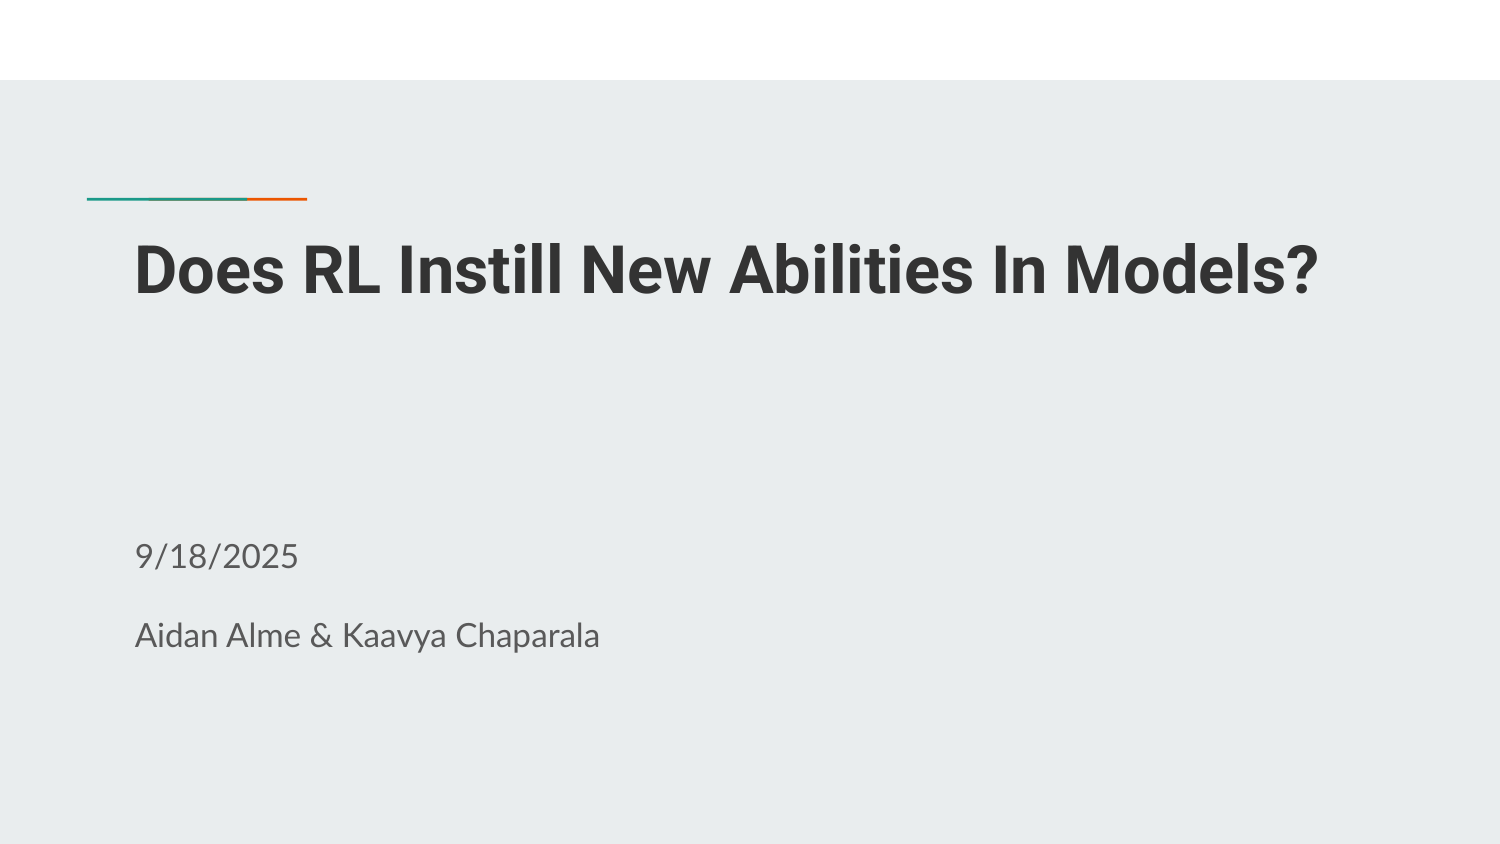

# Does RL Instill New Abilities In Models?
9/18/2025

Aidan Alme & Kaavya Chaparala